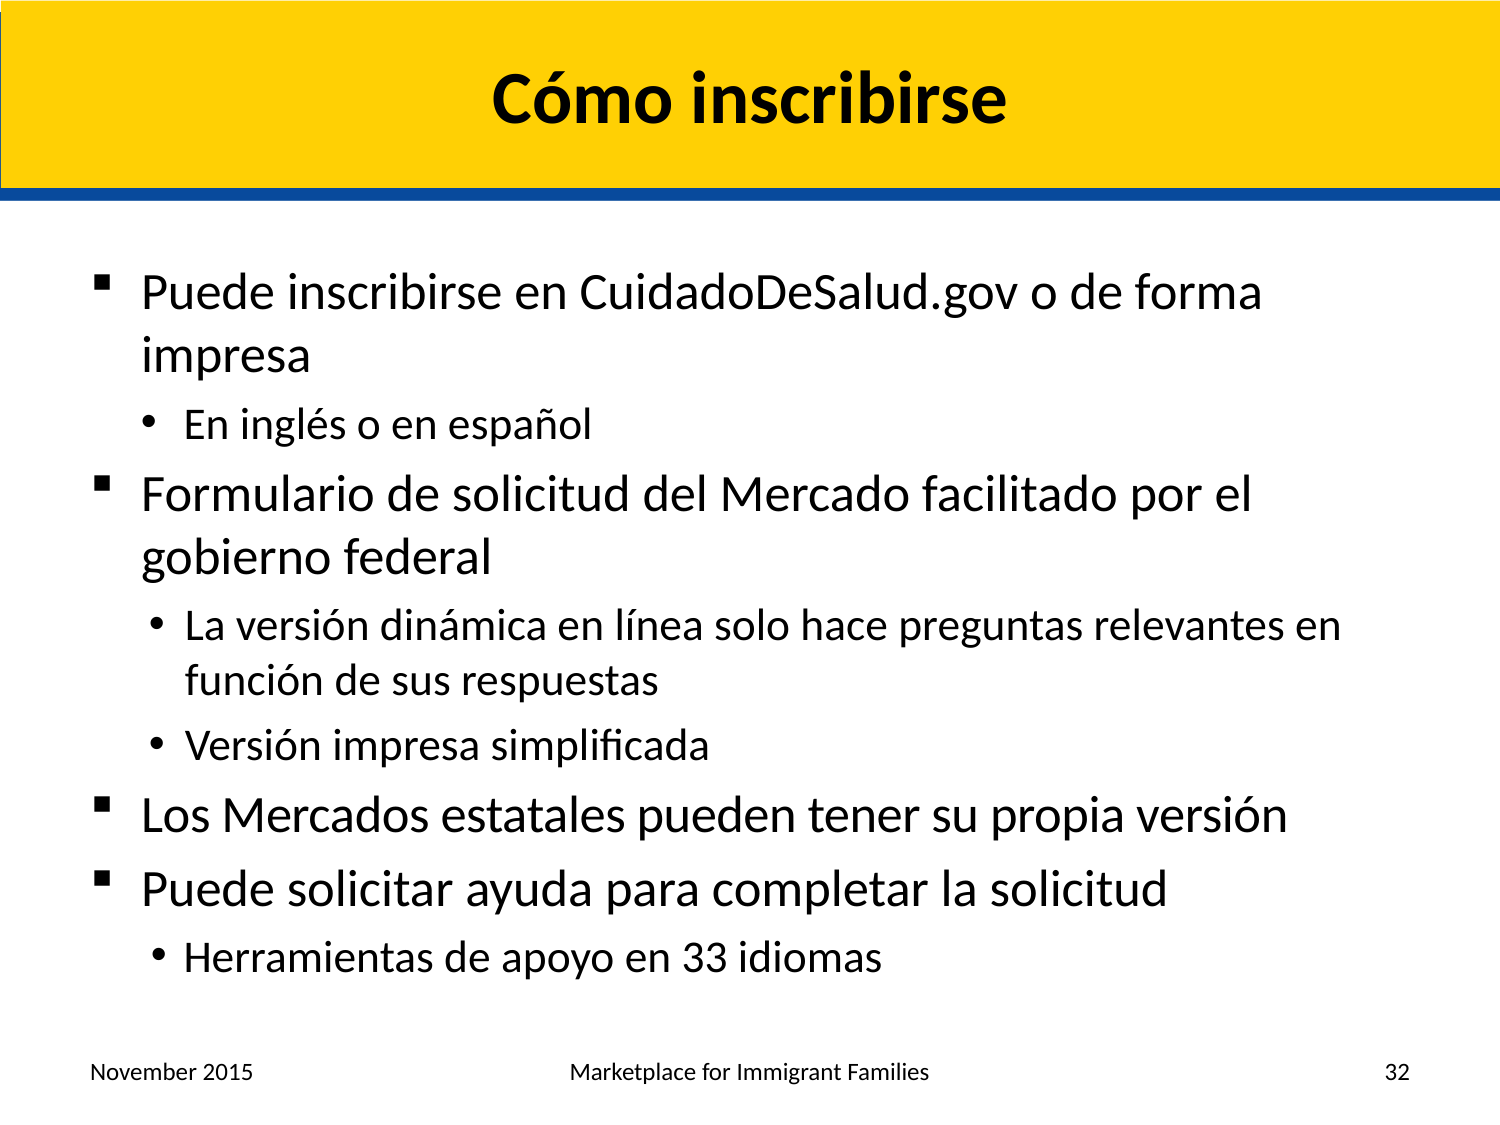

# Cómo inscribirse
Puede inscribirse en CuidadoDeSalud.gov o de forma impresa
En inglés o en español
Formulario de solicitud del Mercado facilitado por el gobierno federal
La versión dinámica en línea solo hace preguntas relevantes en función de sus respuestas
Versión impresa simplificada
Los Mercados estatales pueden tener su propia versión
Puede solicitar ayuda para completar la solicitud
Herramientas de apoyo en 33 idiomas
November 2015
Marketplace for Immigrant Families
32